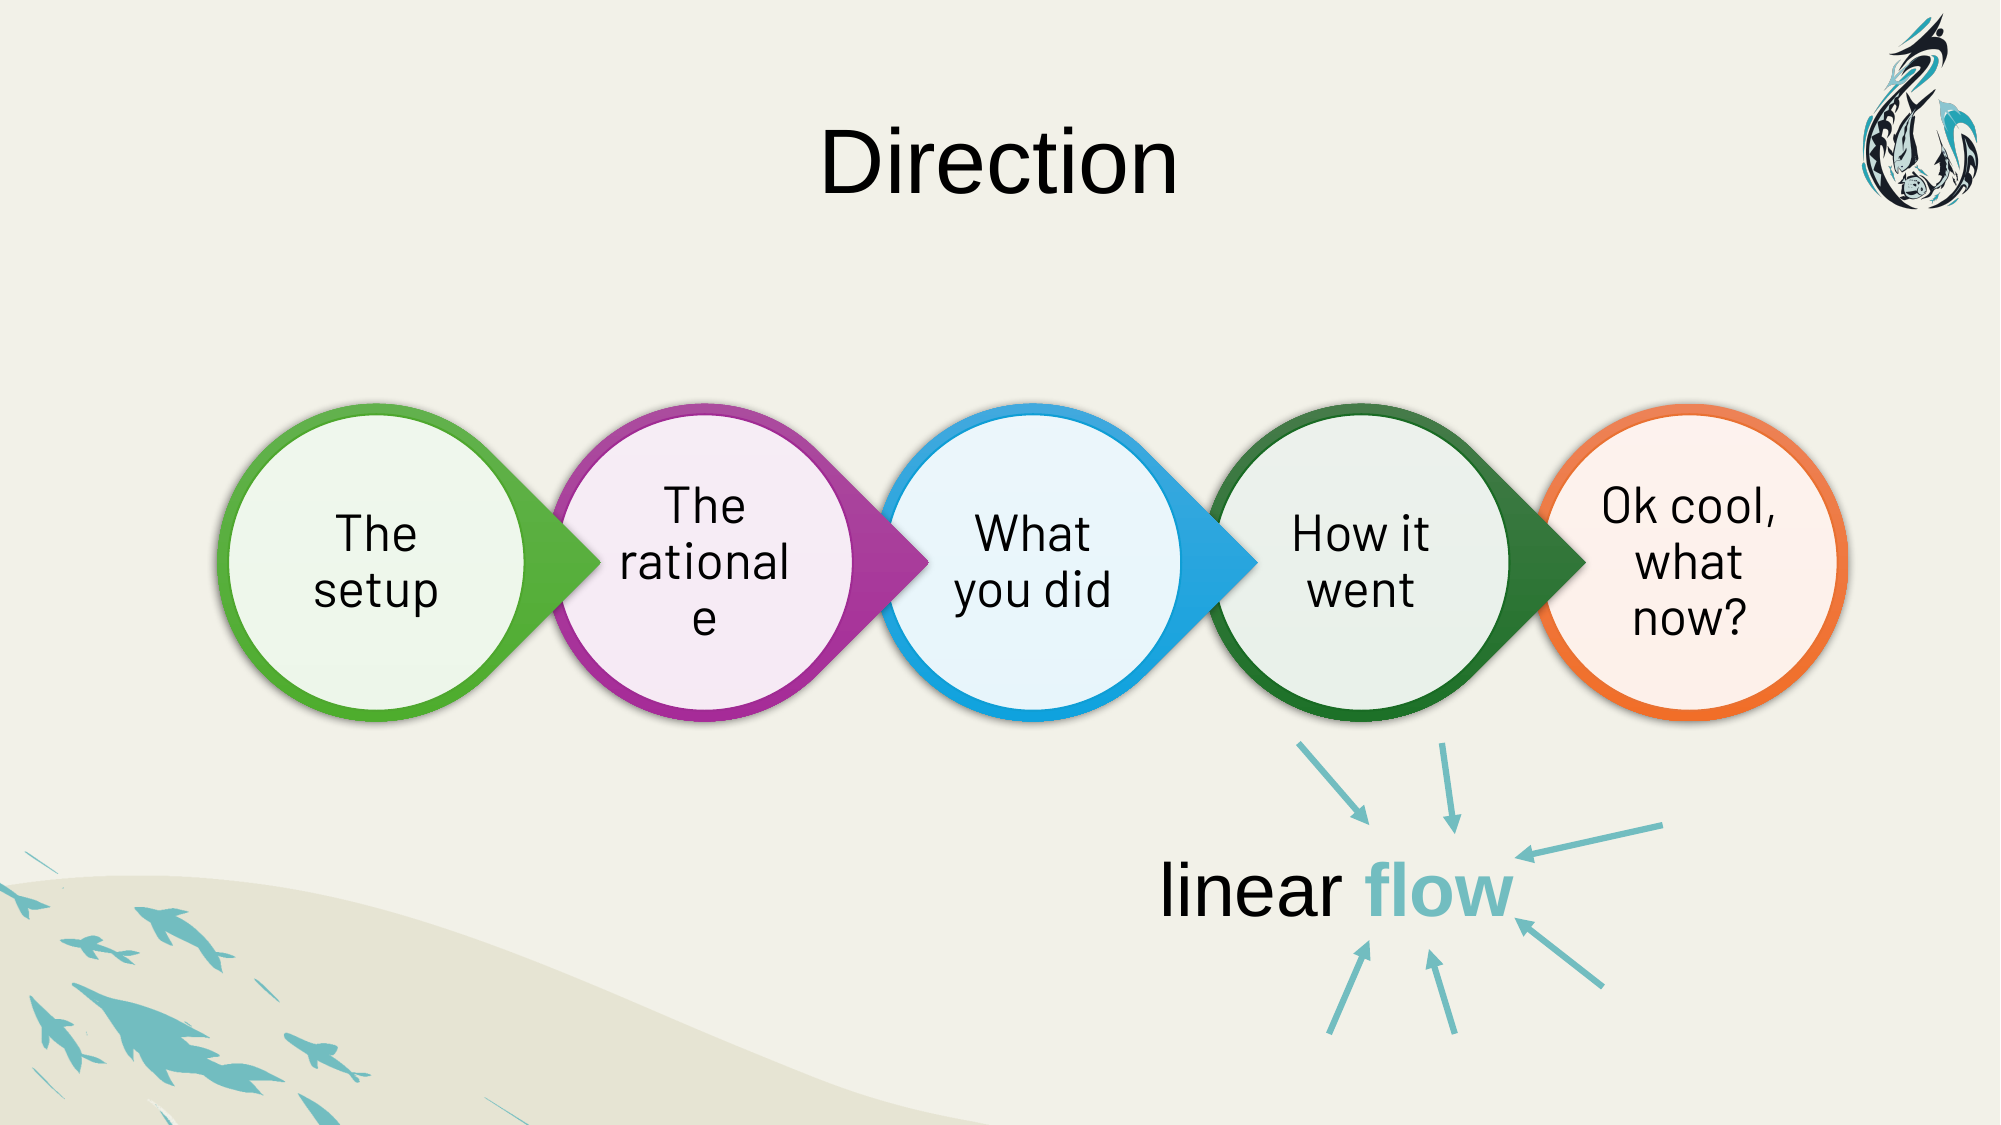

Ok cool, what now?
How it went
What you did
The rationale
The setup
# Direction
linear flow